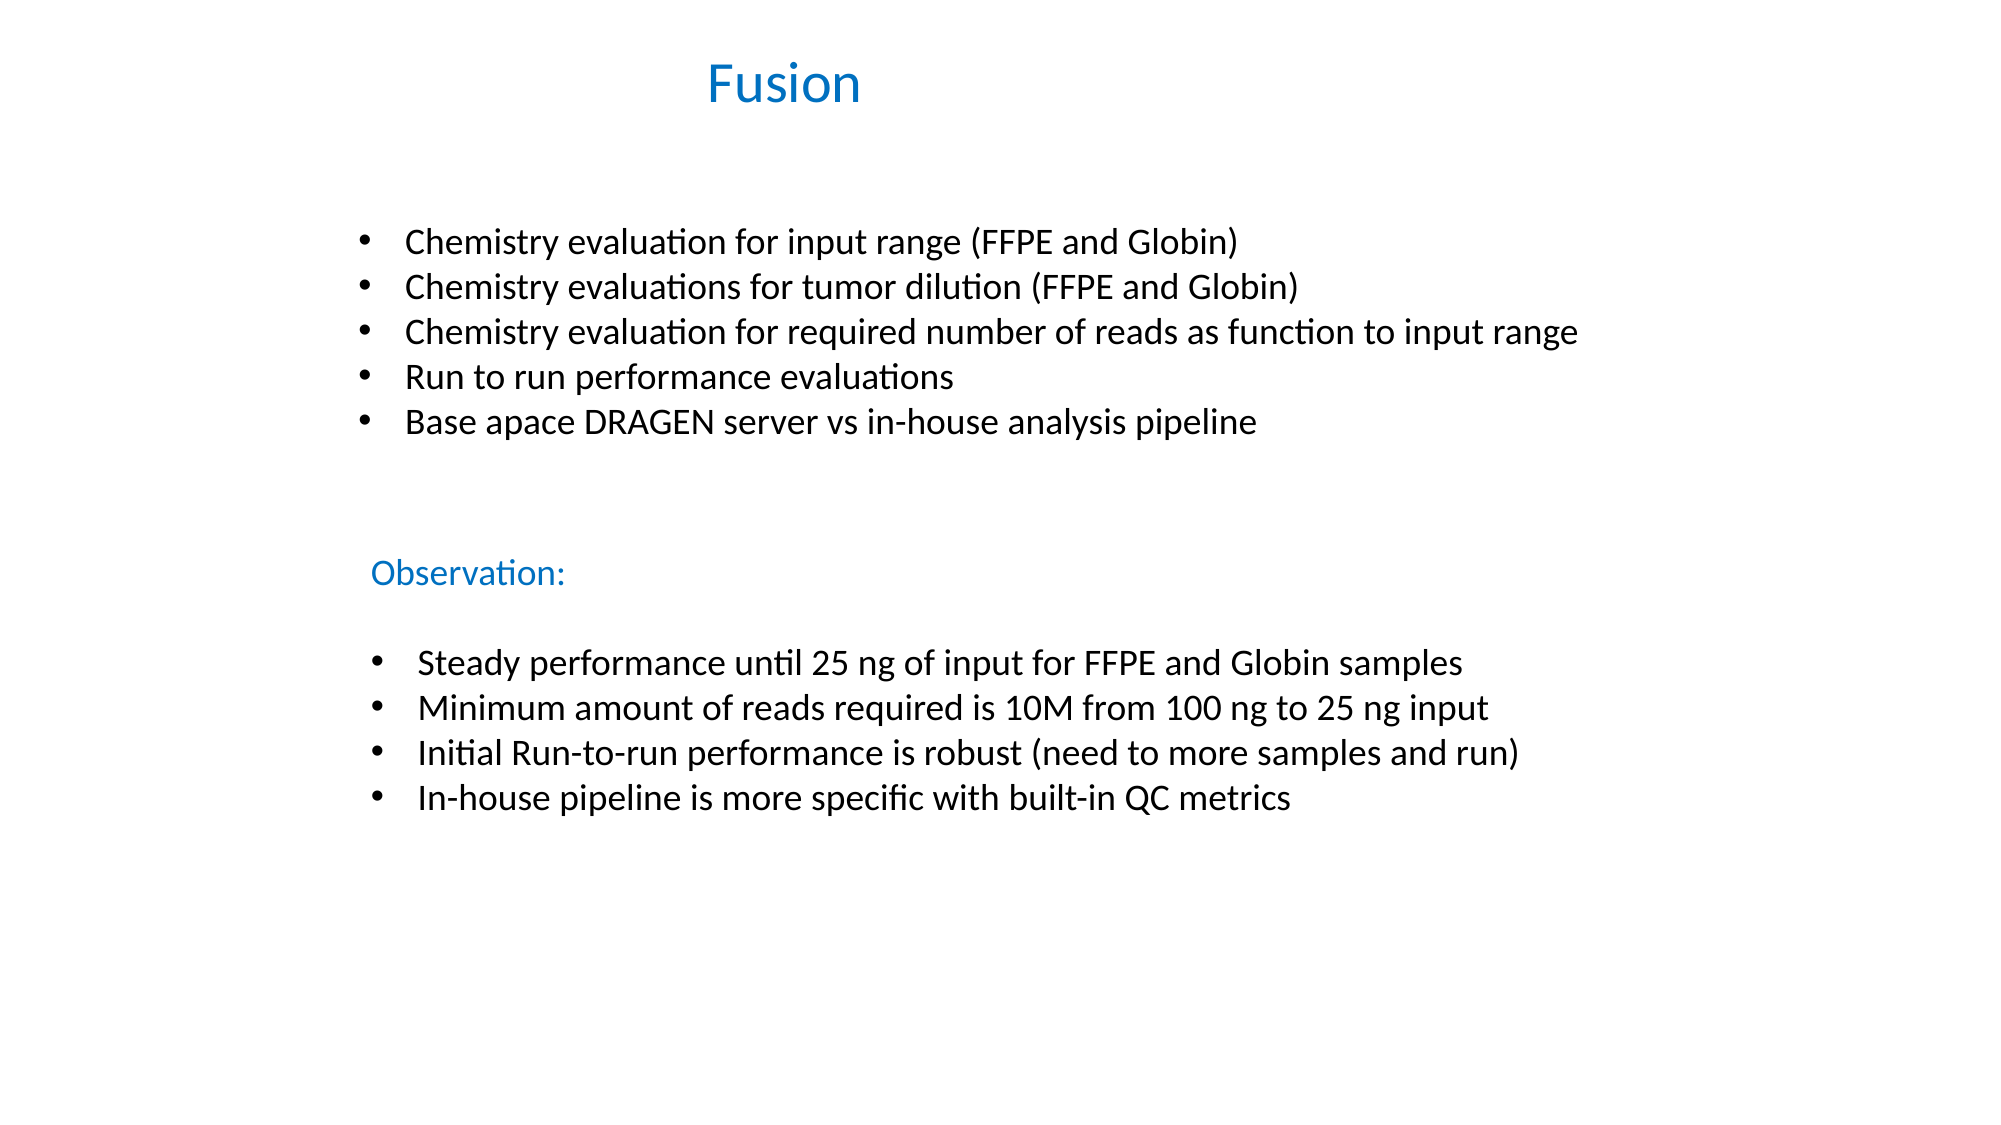

Fusion
Chemistry evaluation for input range (FFPE and Globin)
Chemistry evaluations for tumor dilution (FFPE and Globin)
Chemistry evaluation for required number of reads as function to input range
Run to run performance evaluations
Base apace DRAGEN server vs in-house analysis pipeline
Observation:

Steady performance until 25 ng of input for FFPE and Globin samples
Minimum amount of reads required is 10M from 100 ng to 25 ng input
Initial Run-to-run performance is robust (need to more samples and run)
In-house pipeline is more specific with built-in QC metrics